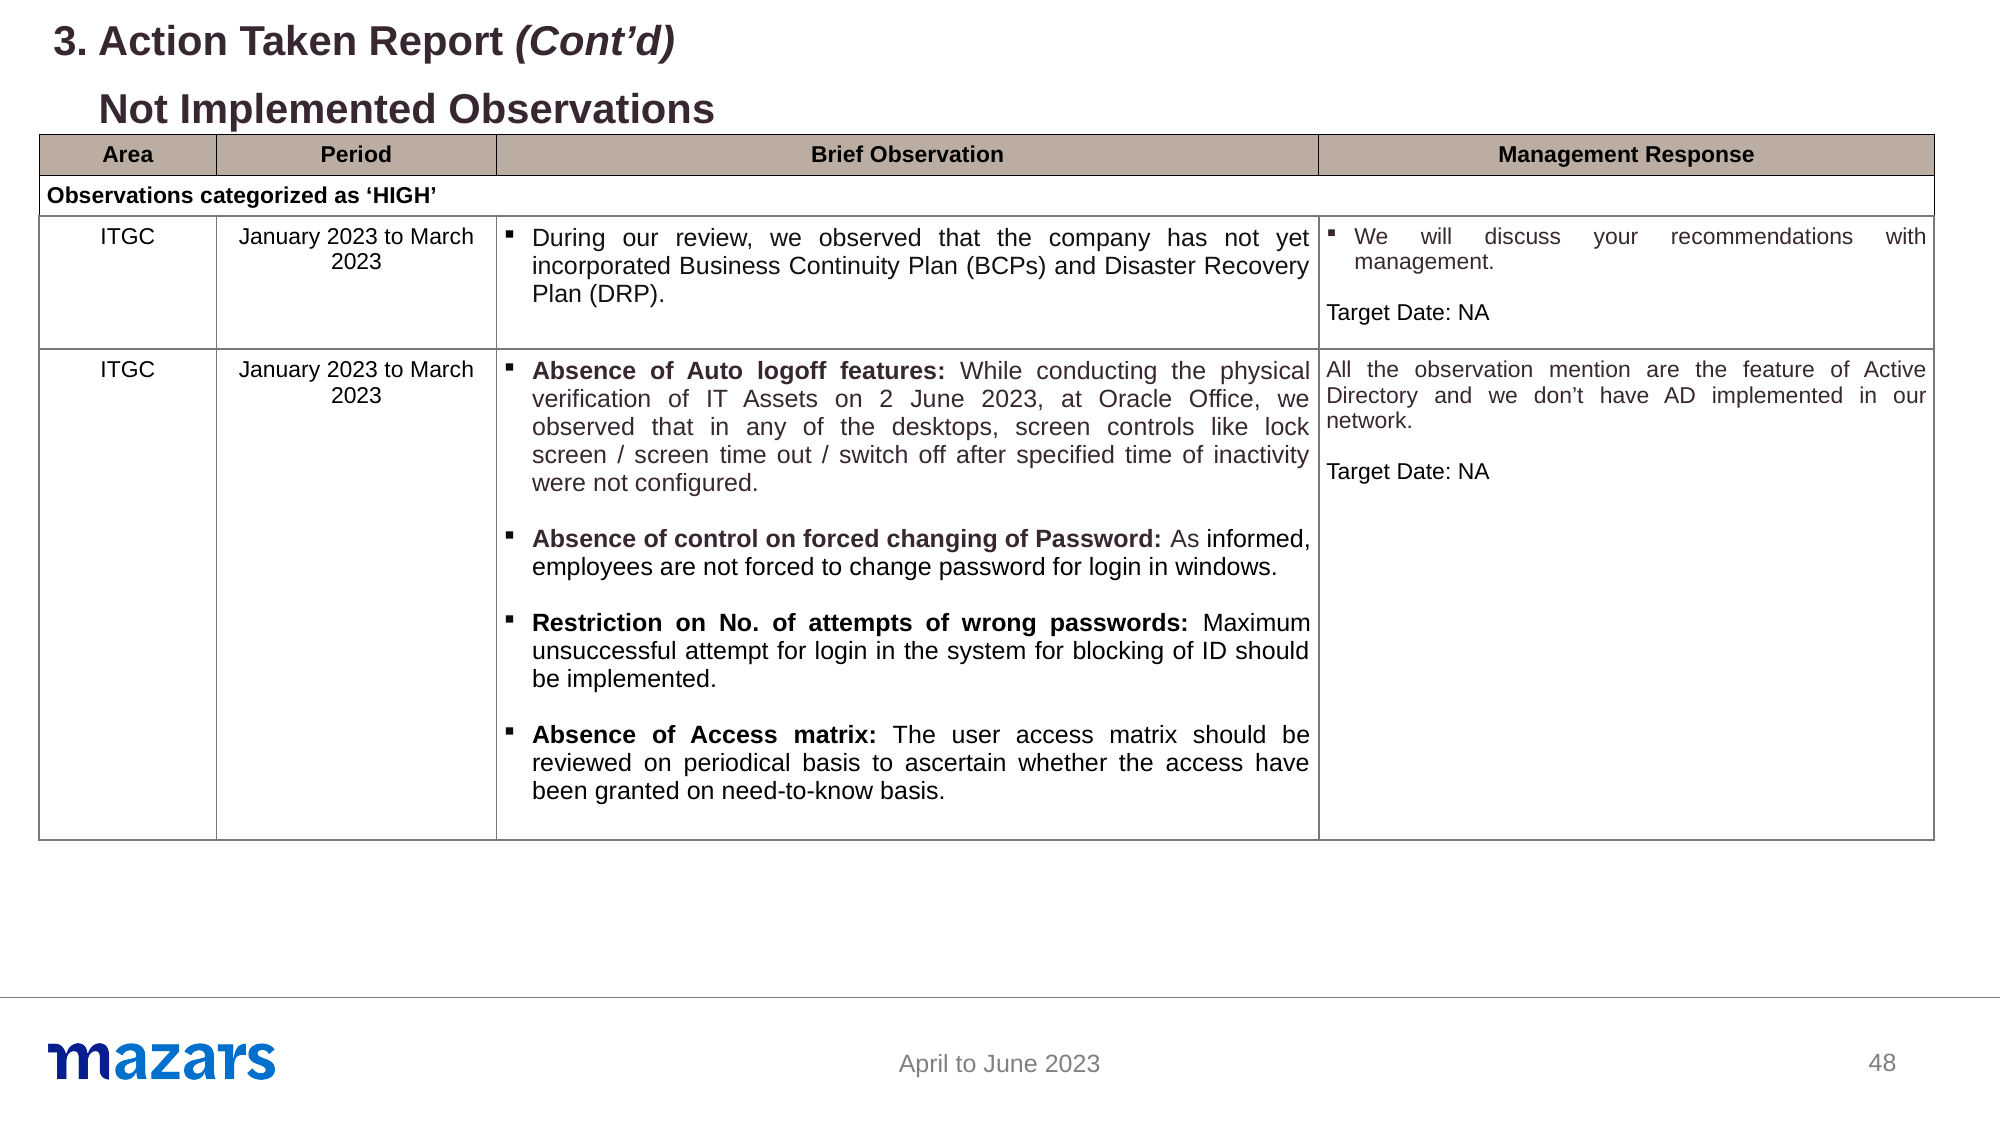

# 3. Action Taken Report (Cont’d) Not Implemented Observations
| Area | Period | Brief Observation | Management Response |
| --- | --- | --- | --- |
| Observations categorized as ‘HIGH’ |  |  |  |
| ITGC | January 2023 to March 2023 | During our review, we observed that the company has not yet incorporated Business Continuity Plan (BCPs) and Disaster Recovery Plan (DRP). | We will discuss your recommendations with management. Target Date: NA |
| ITGC | January 2023 to March 2023 | Absence of Auto logoff features: While conducting the physical verification of IT Assets on 2 June 2023, at Oracle Office, we observed that in any of the desktops, screen controls like lock screen / screen time out / switch off after specified time of inactivity were not configured. Absence of control on forced changing of Password: As informed, employees are not forced to change password for login in windows. Restriction on No. of attempts of wrong passwords: Maximum unsuccessful attempt for login in the system for blocking of ID should be implemented. Absence of Access matrix: The user access matrix should be reviewed on periodical basis to ascertain whether the access have been granted on need-to-know basis. | All the observation mention are the feature of Active Directory and we don’t have AD implemented in our network. Target Date: NA |
48
April to June 2023